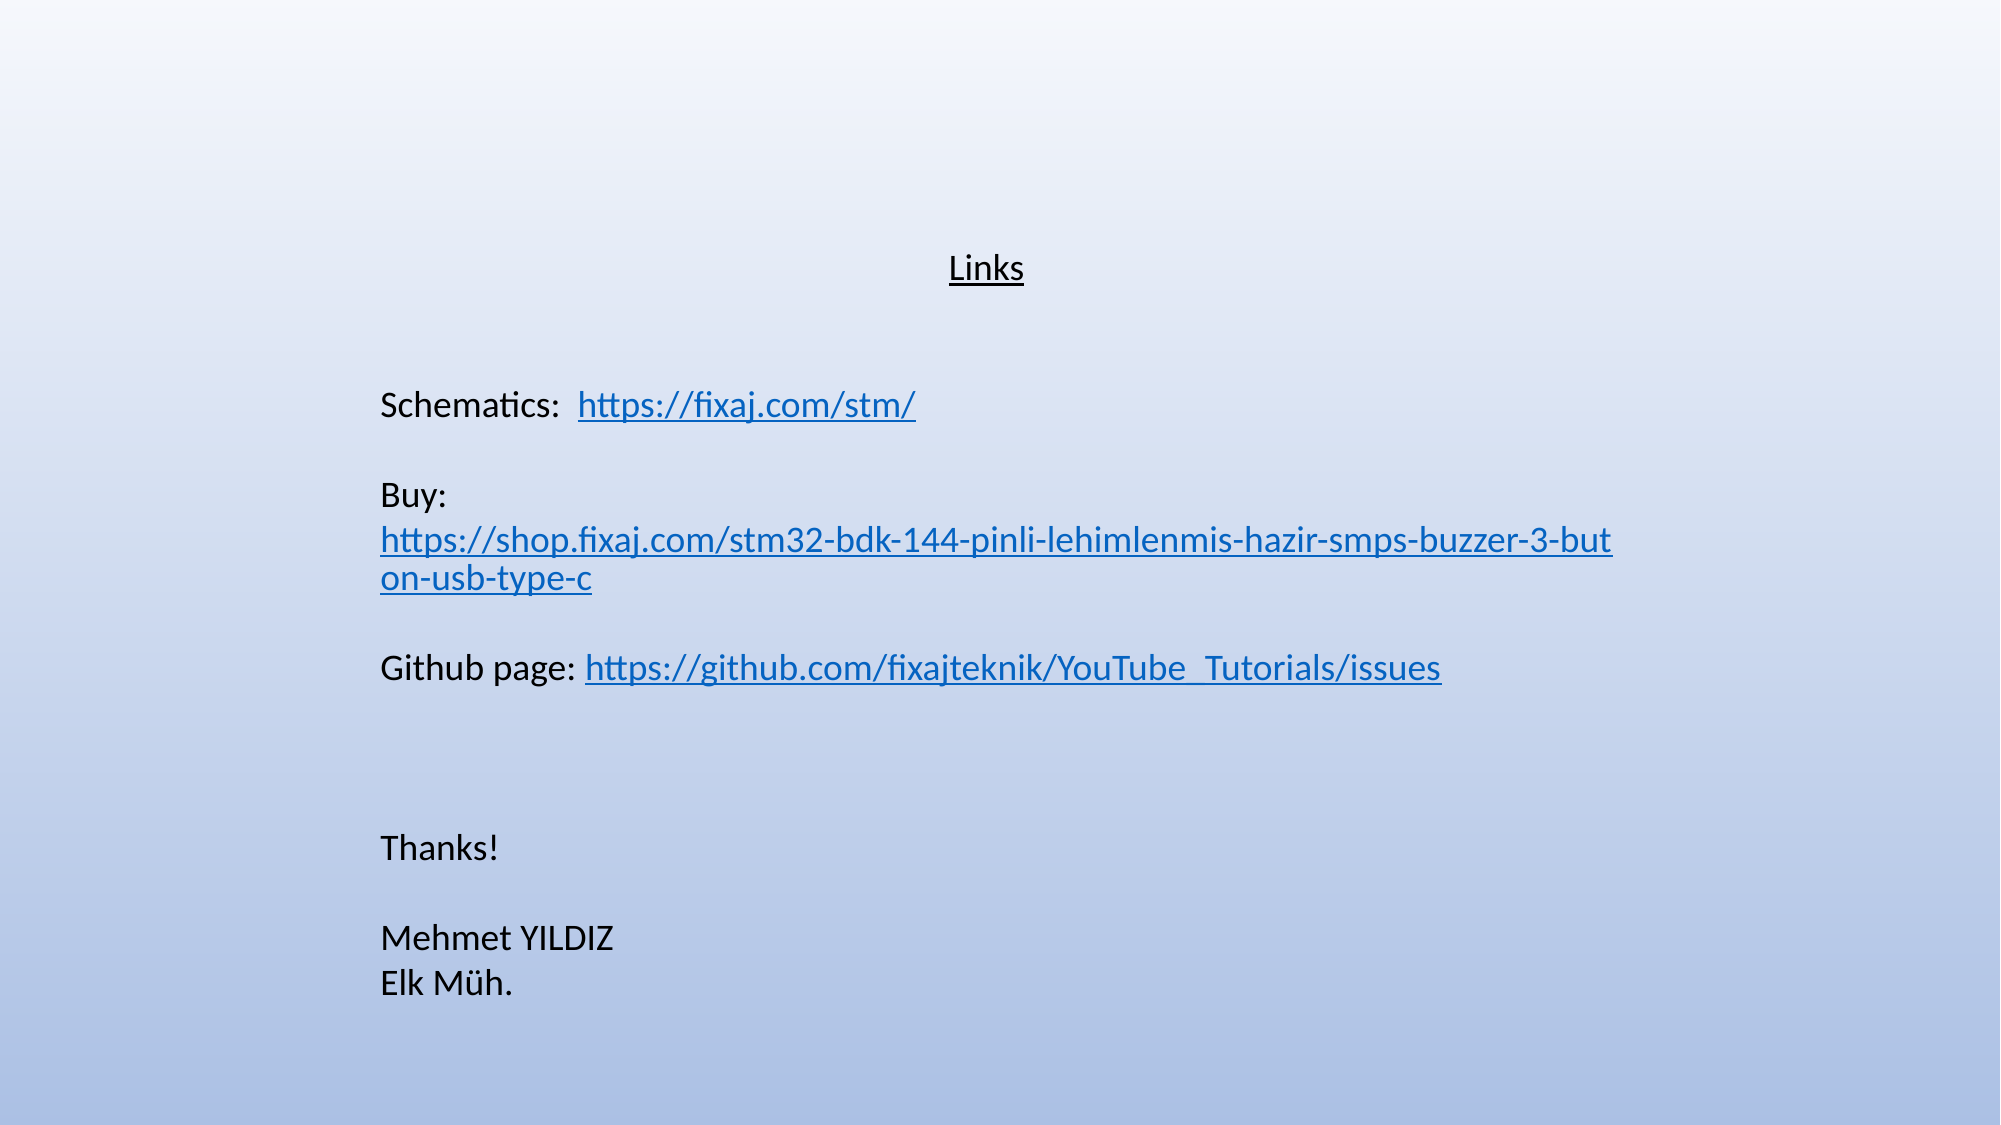

Links

Schematics:  https://fixaj.com/stm/

Buy: https://shop.fixaj.com/stm32-bdk-144-pinli-lehimlenmis-hazir-smps-buzzer-3-buton-usb-type-c

Github page: https://github.com/fixajteknik/YouTube_Tutorials/issues

Thanks!

Mehmet YILDIZ
Elk Müh.